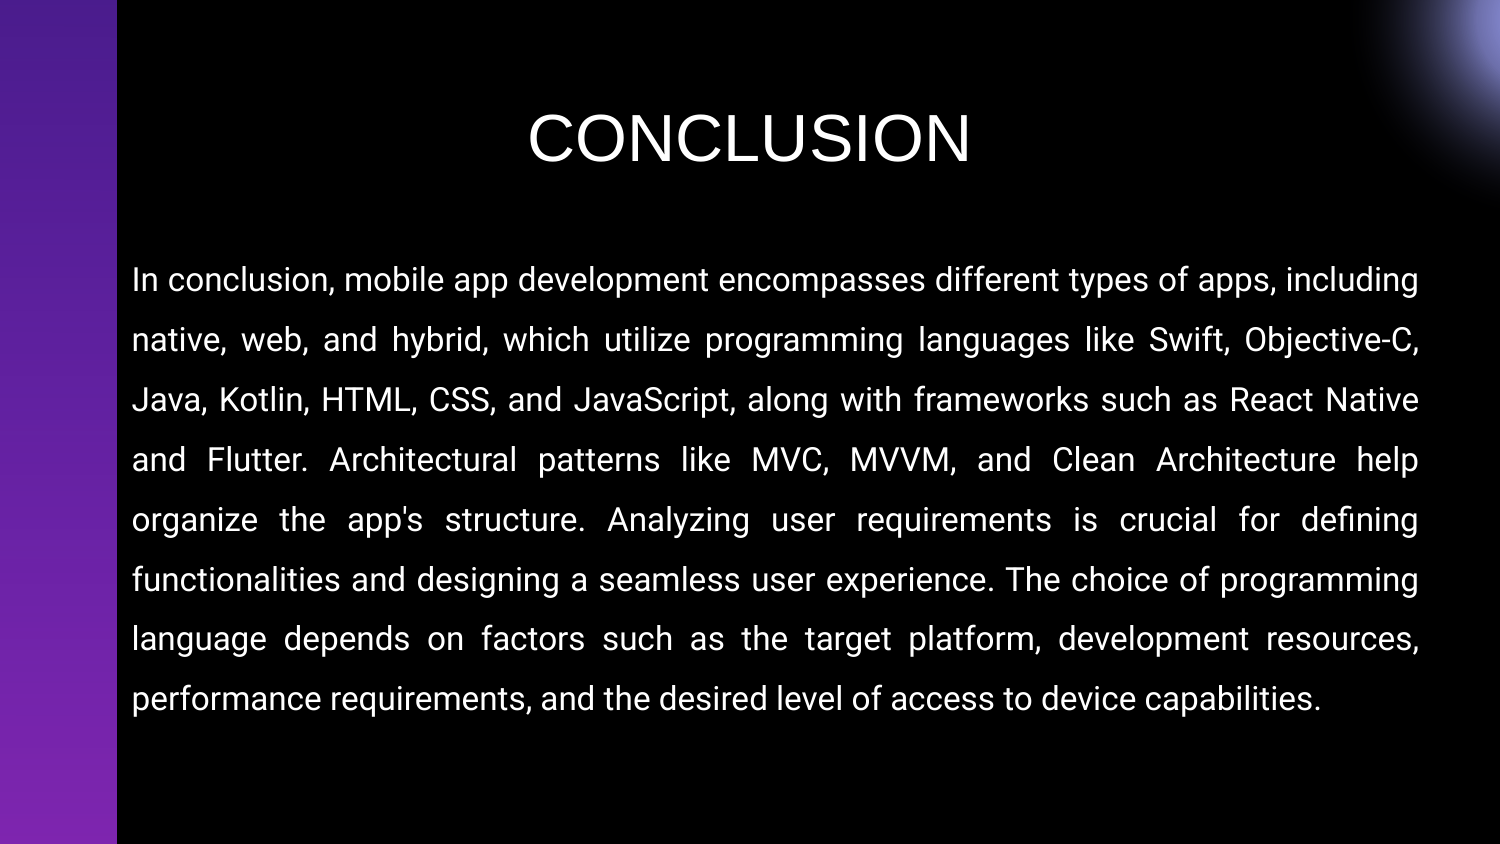

# CONCLUSION
In conclusion, mobile app development encompasses different types of apps, including native, web, and hybrid, which utilize programming languages like Swift, Objective-C, Java, Kotlin, HTML, CSS, and JavaScript, along with frameworks such as React Native and Flutter. Architectural patterns like MVC, MVVM, and Clean Architecture help organize the app's structure. Analyzing user requirements is crucial for defining functionalities and designing a seamless user experience. The choice of programming language depends on factors such as the target platform, development resources, performance requirements, and the desired level of access to device capabilities.